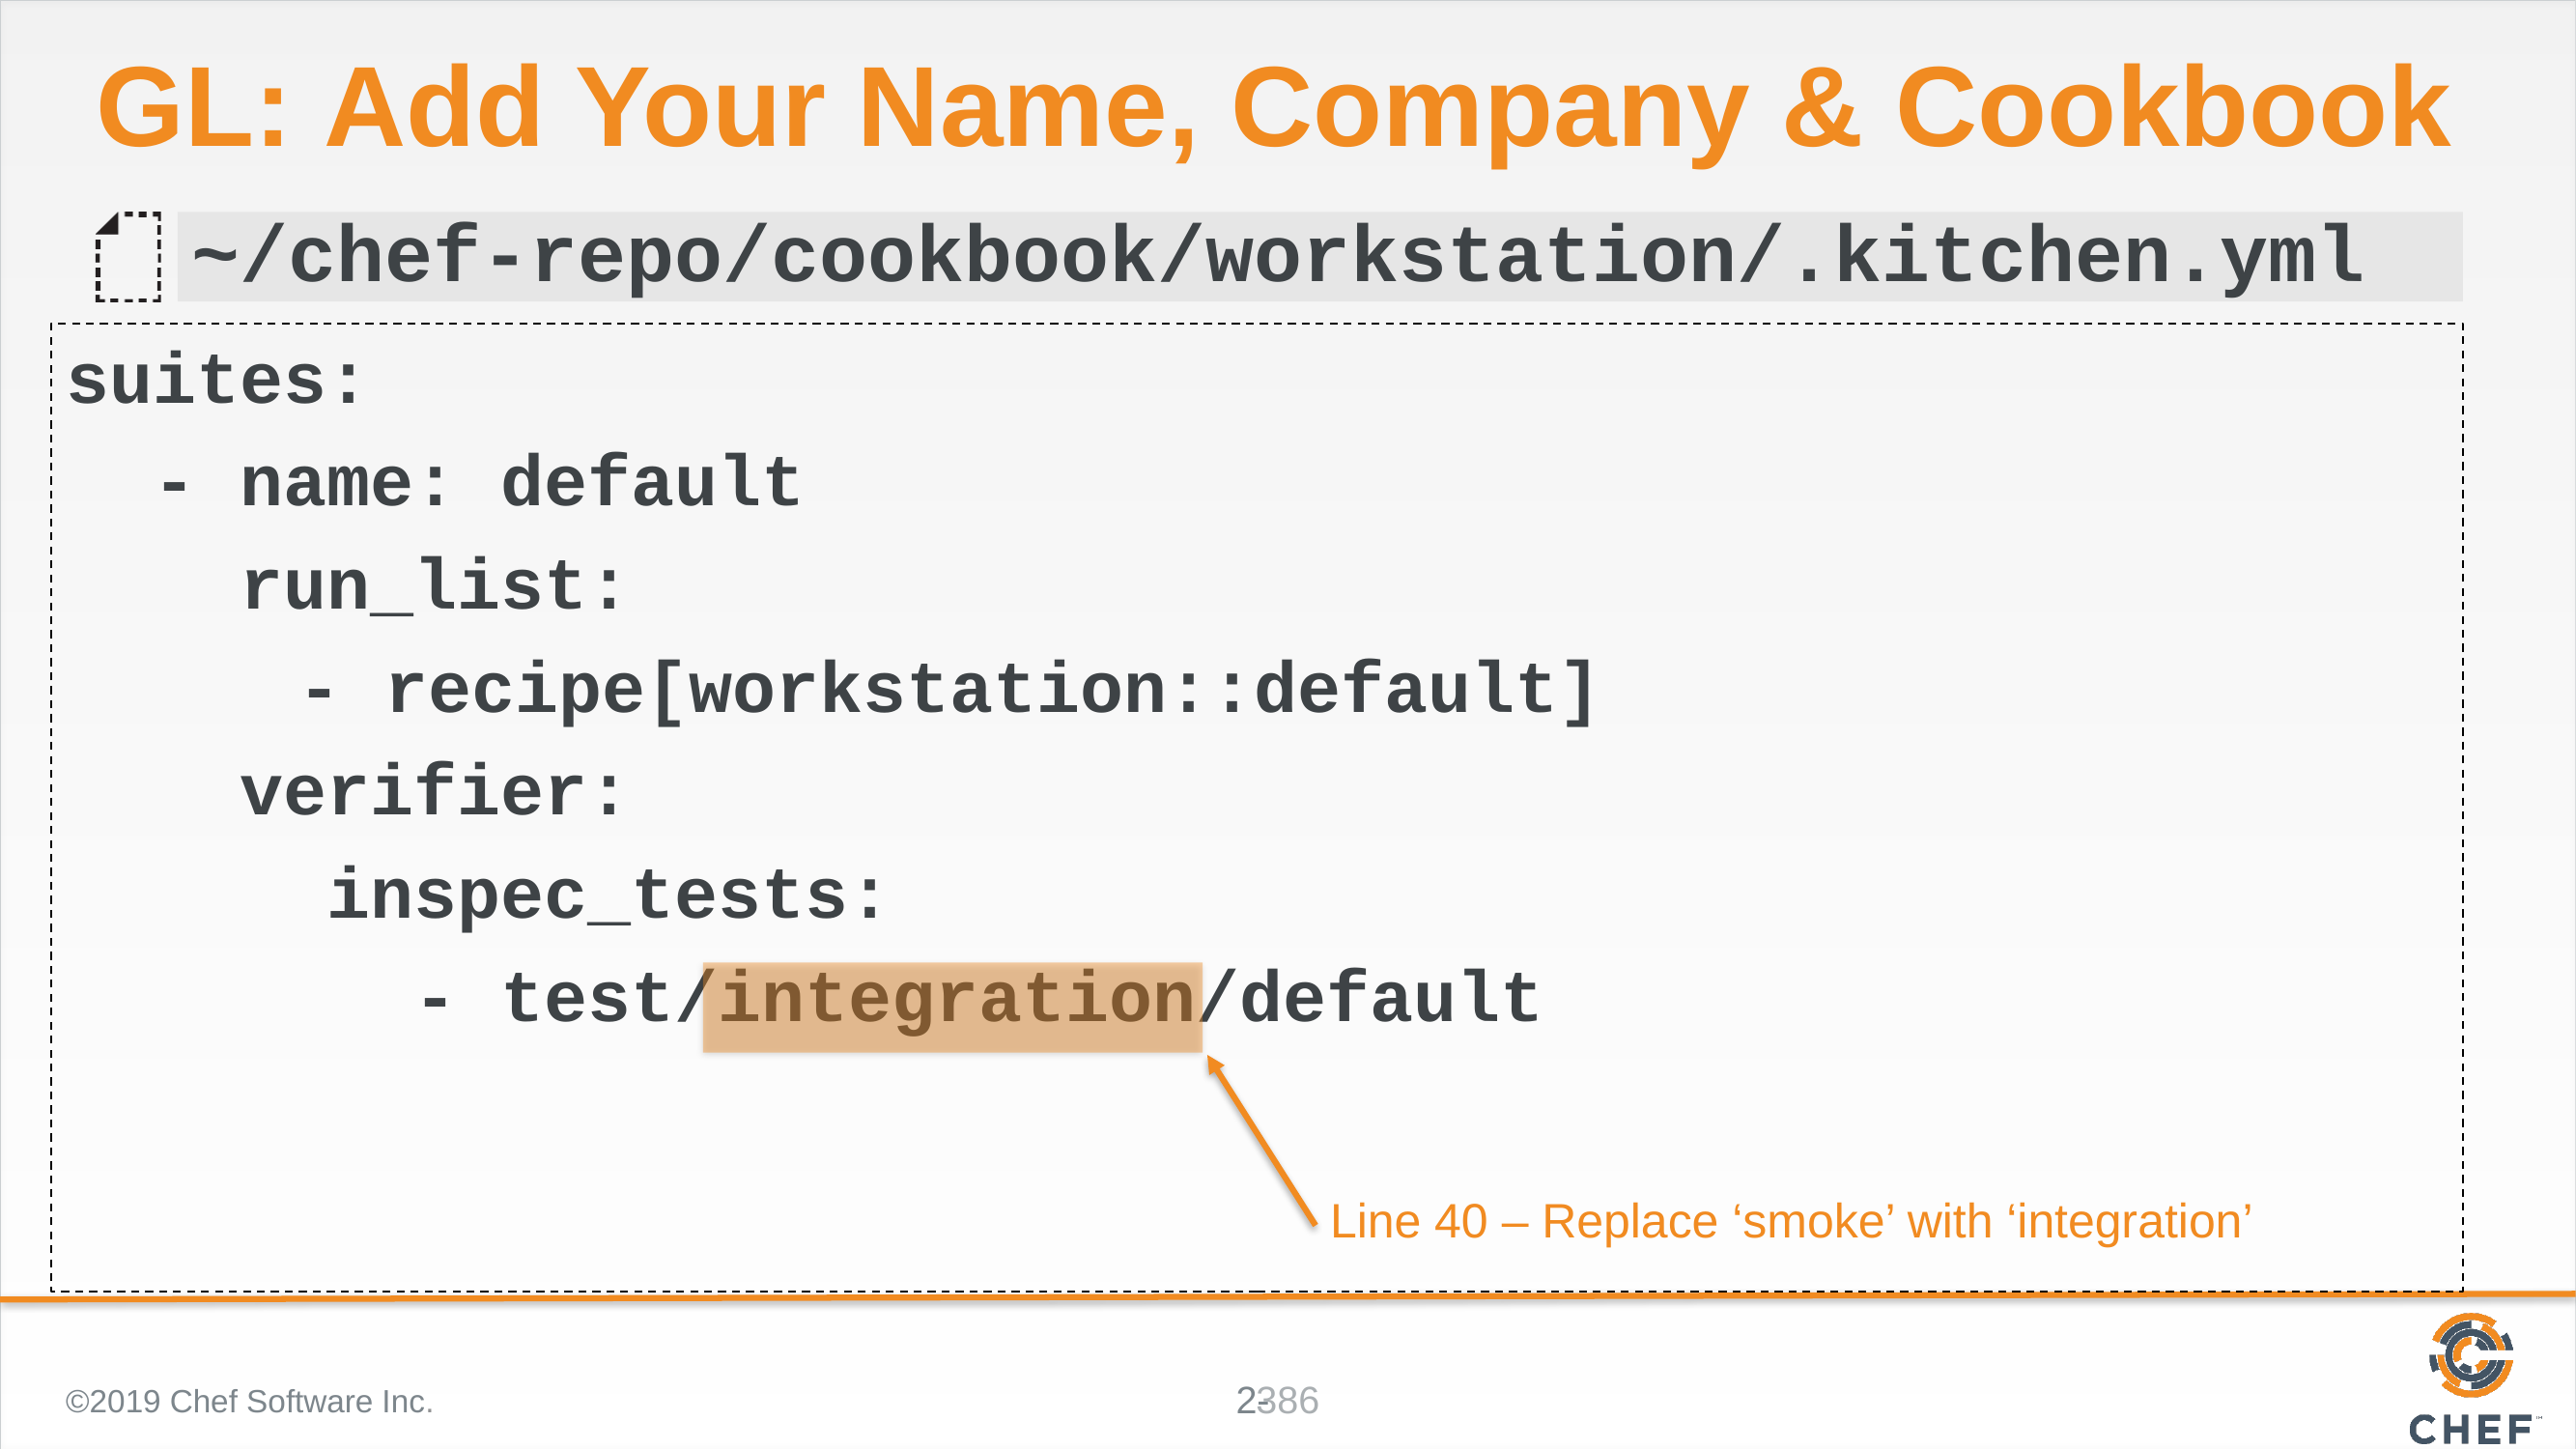

# GL: Add Your Name, Company & Cookbook
~/chef-repo/cookbook/workstation/.kitchen.yml
suites:
  - name: default
    run_list:
	  - recipe[workstation::default]
    verifier:
      inspec_tests:
        - test/integration/default

©2019 Chef Software Inc.

Line 40 – Replace ‘smoke’ with ‘integration’
386